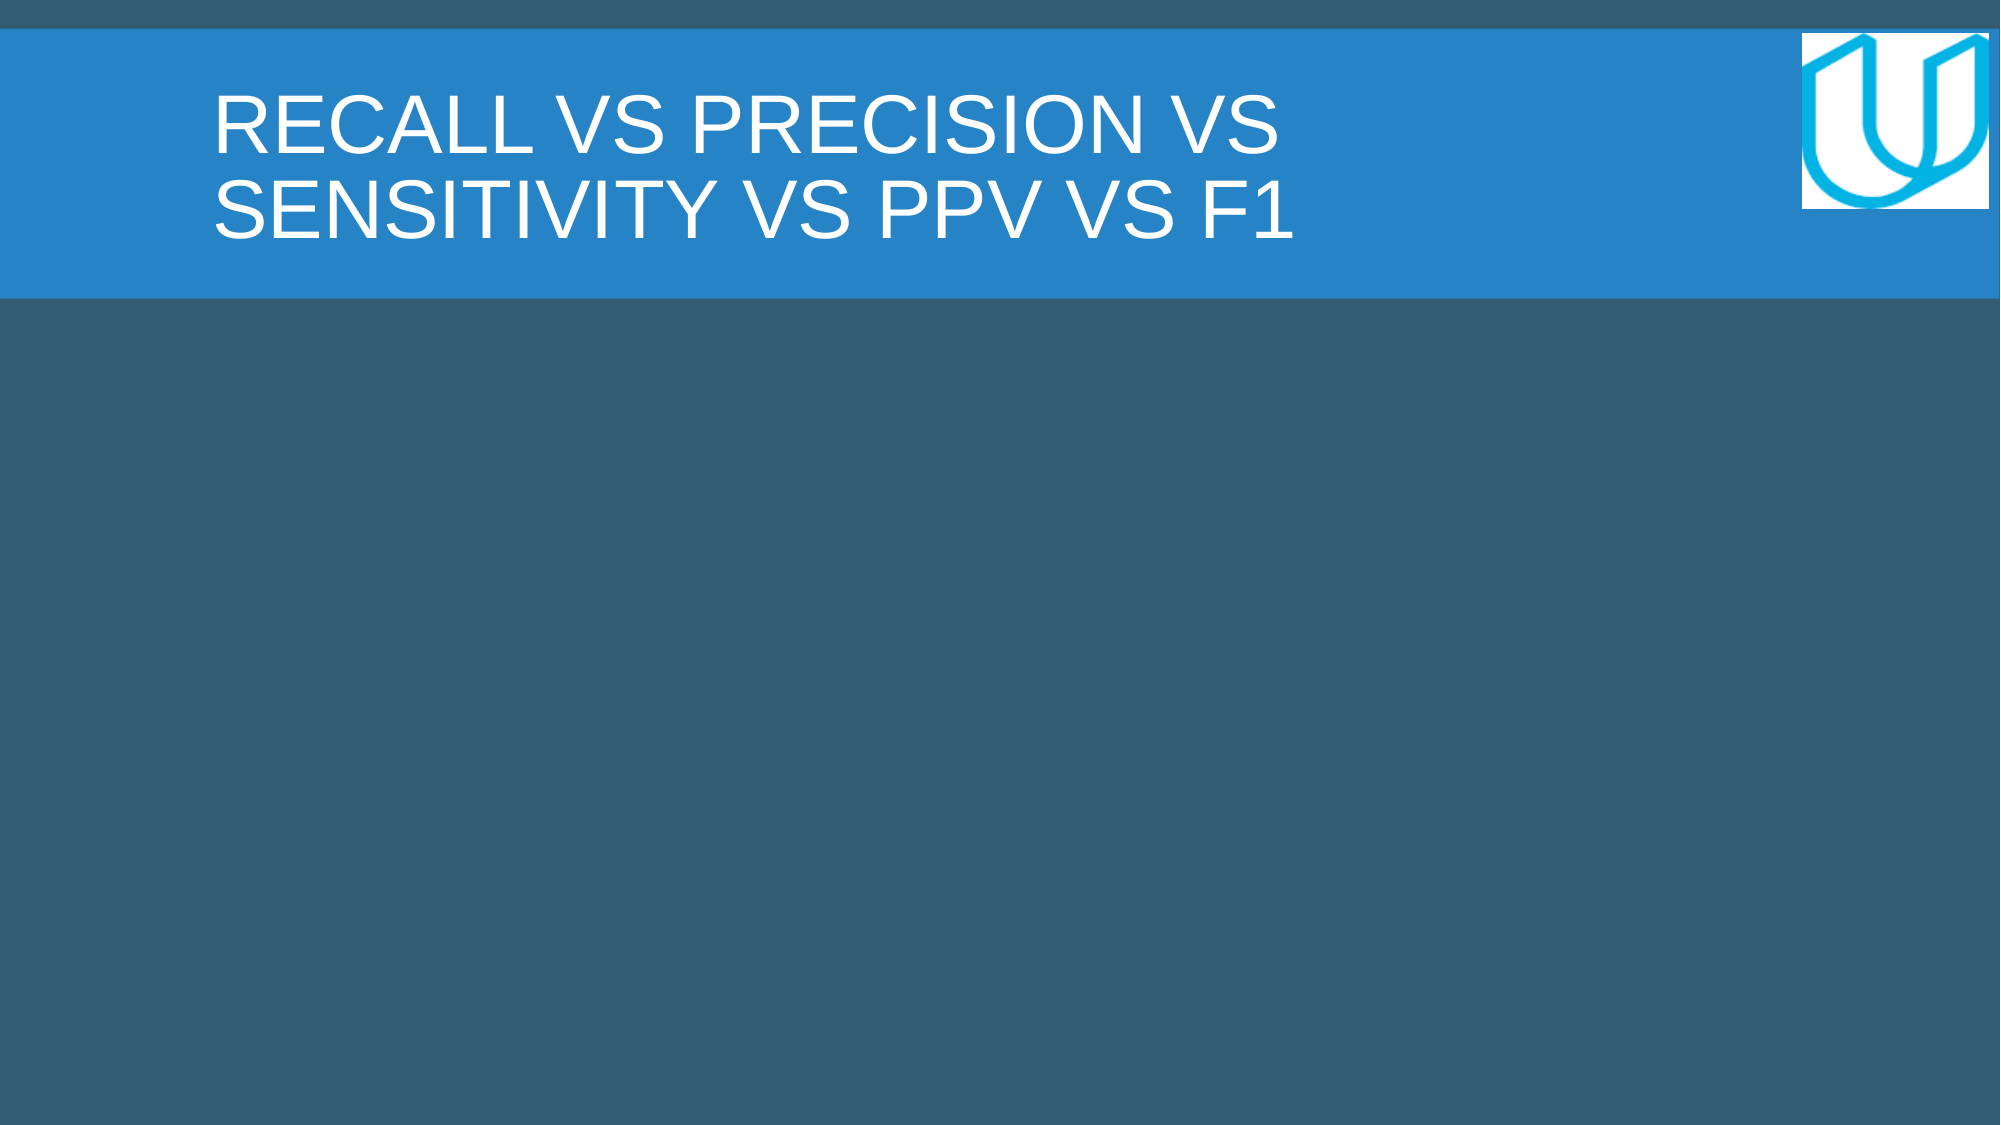

Recall vs Precision vs Sensitivity vs PPV vs F1